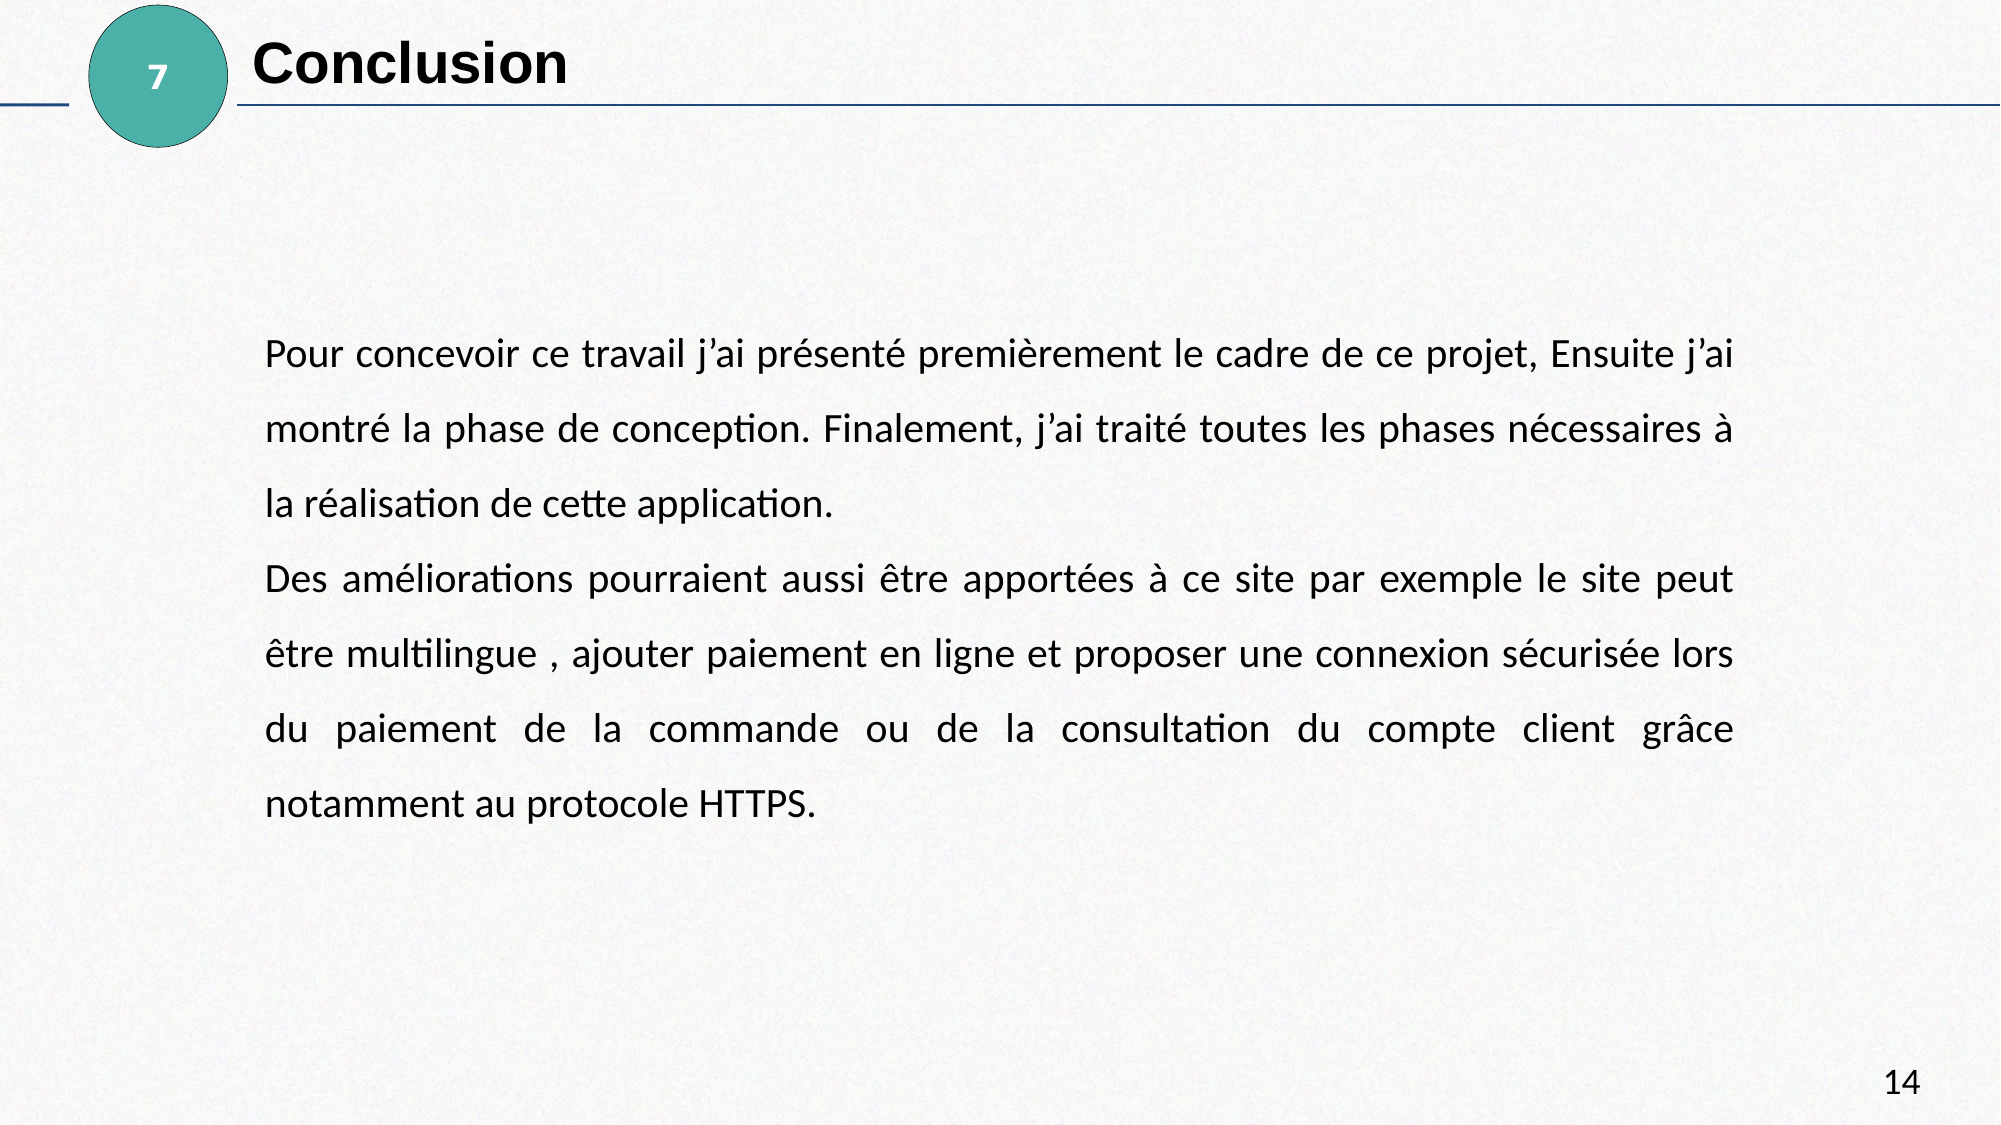

7
Conclusion

Pour concevoir ce travail j’ai présenté premièrement le cadre de ce projet, Ensuite j’ai montré la phase de conception. Finalement, j’ai traité toutes les phases nécessaires à la réalisation de cette application.
Des améliorations pourraient aussi être apportées à ce site par exemple le site peut être multilingue , ajouter paiement en ligne et proposer une connexion sécurisée lors du paiement de la commande ou de la consultation du compte client grâce notamment au protocole HTTPS.
14